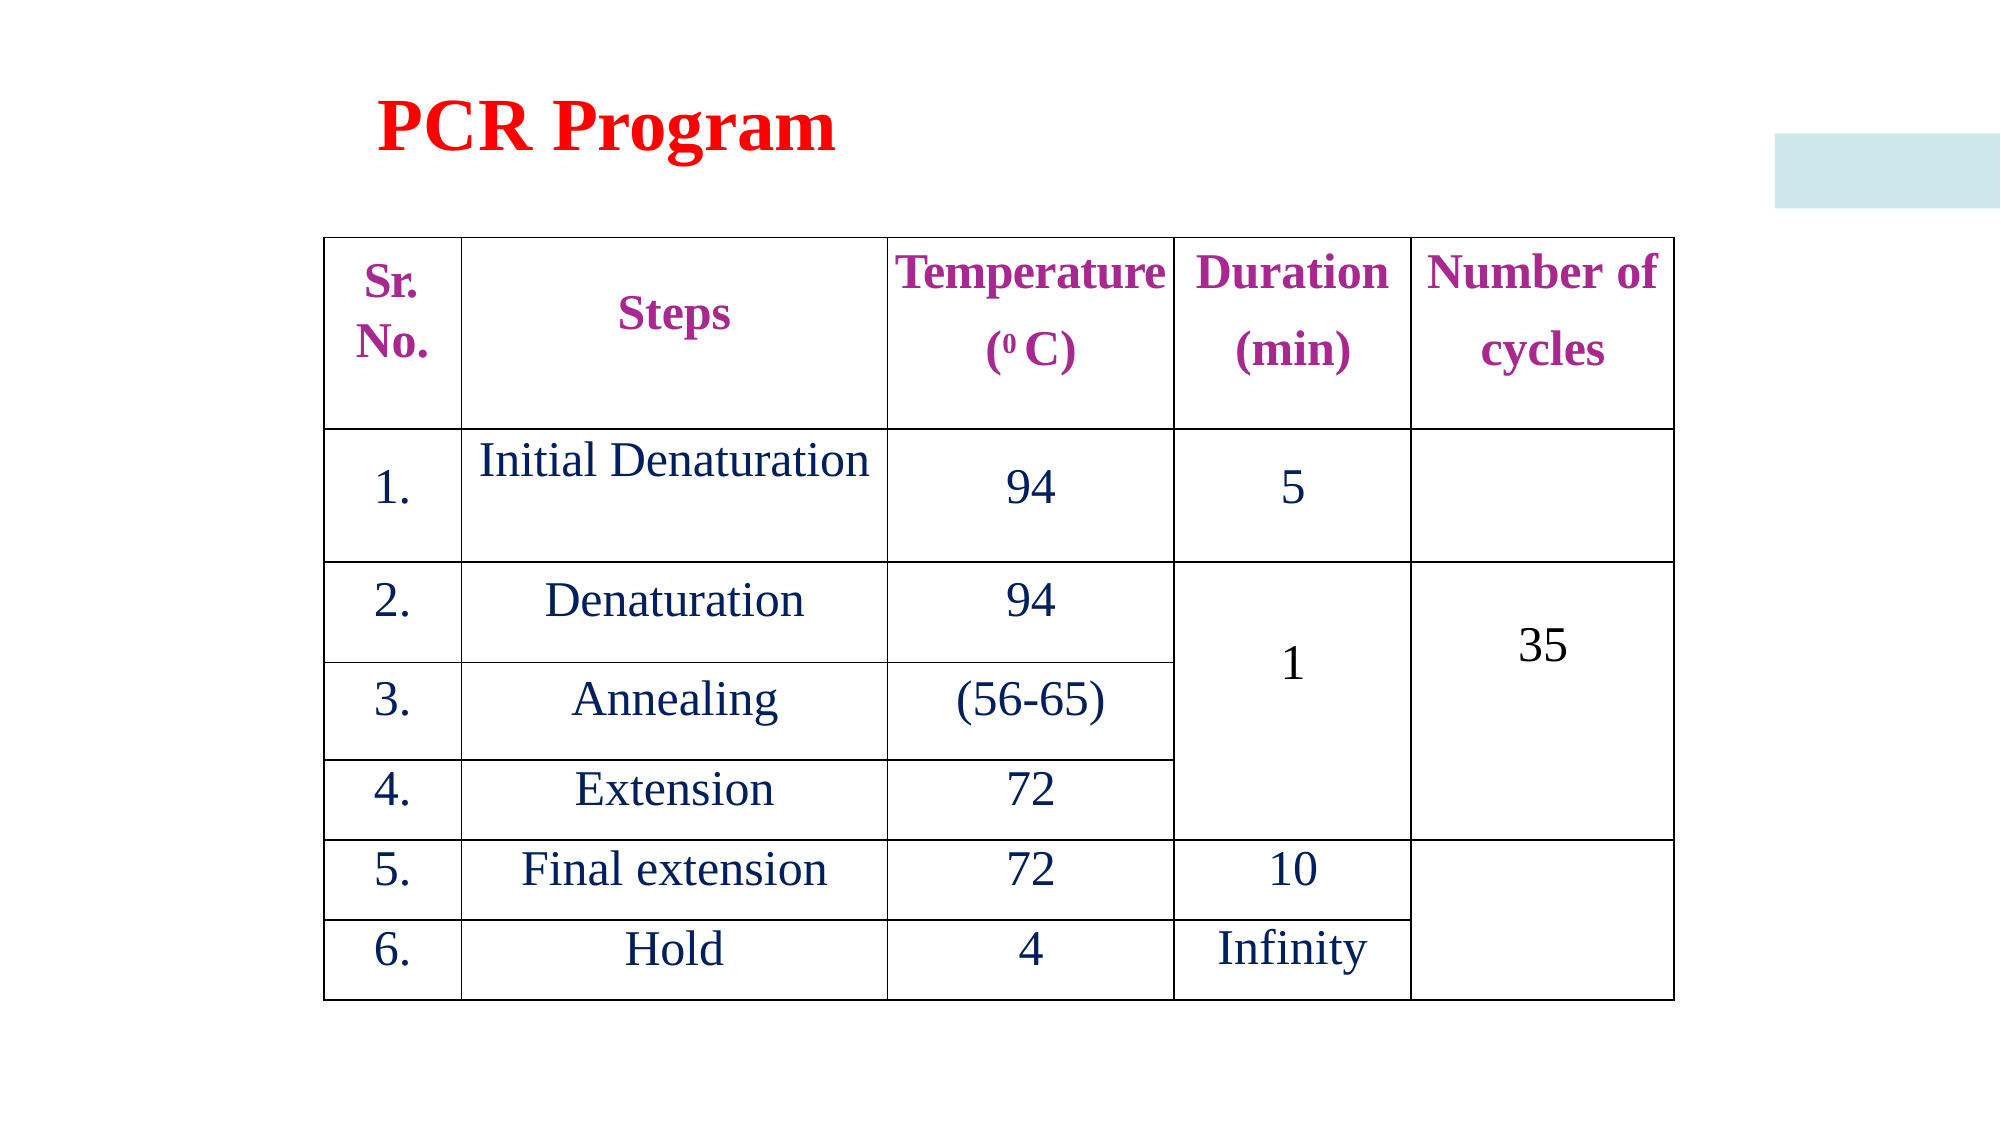

# PCR Program
| Sr. No. | Steps | Temperature (0 C) | Duration (min) | Number of cycles |
| --- | --- | --- | --- | --- |
| 1. | Initial Denaturation | 94 | 5 |  |
| 2. | Denaturation | 94 | 1 | 35 |
| 3. | Annealing | (56-65) | 1 |  |
| 4. | Extension | 72 | 1 |  |
| 5. | Final extension | 72 | 10 |  |
| 6. | Hold | 4 | Infinity |  |